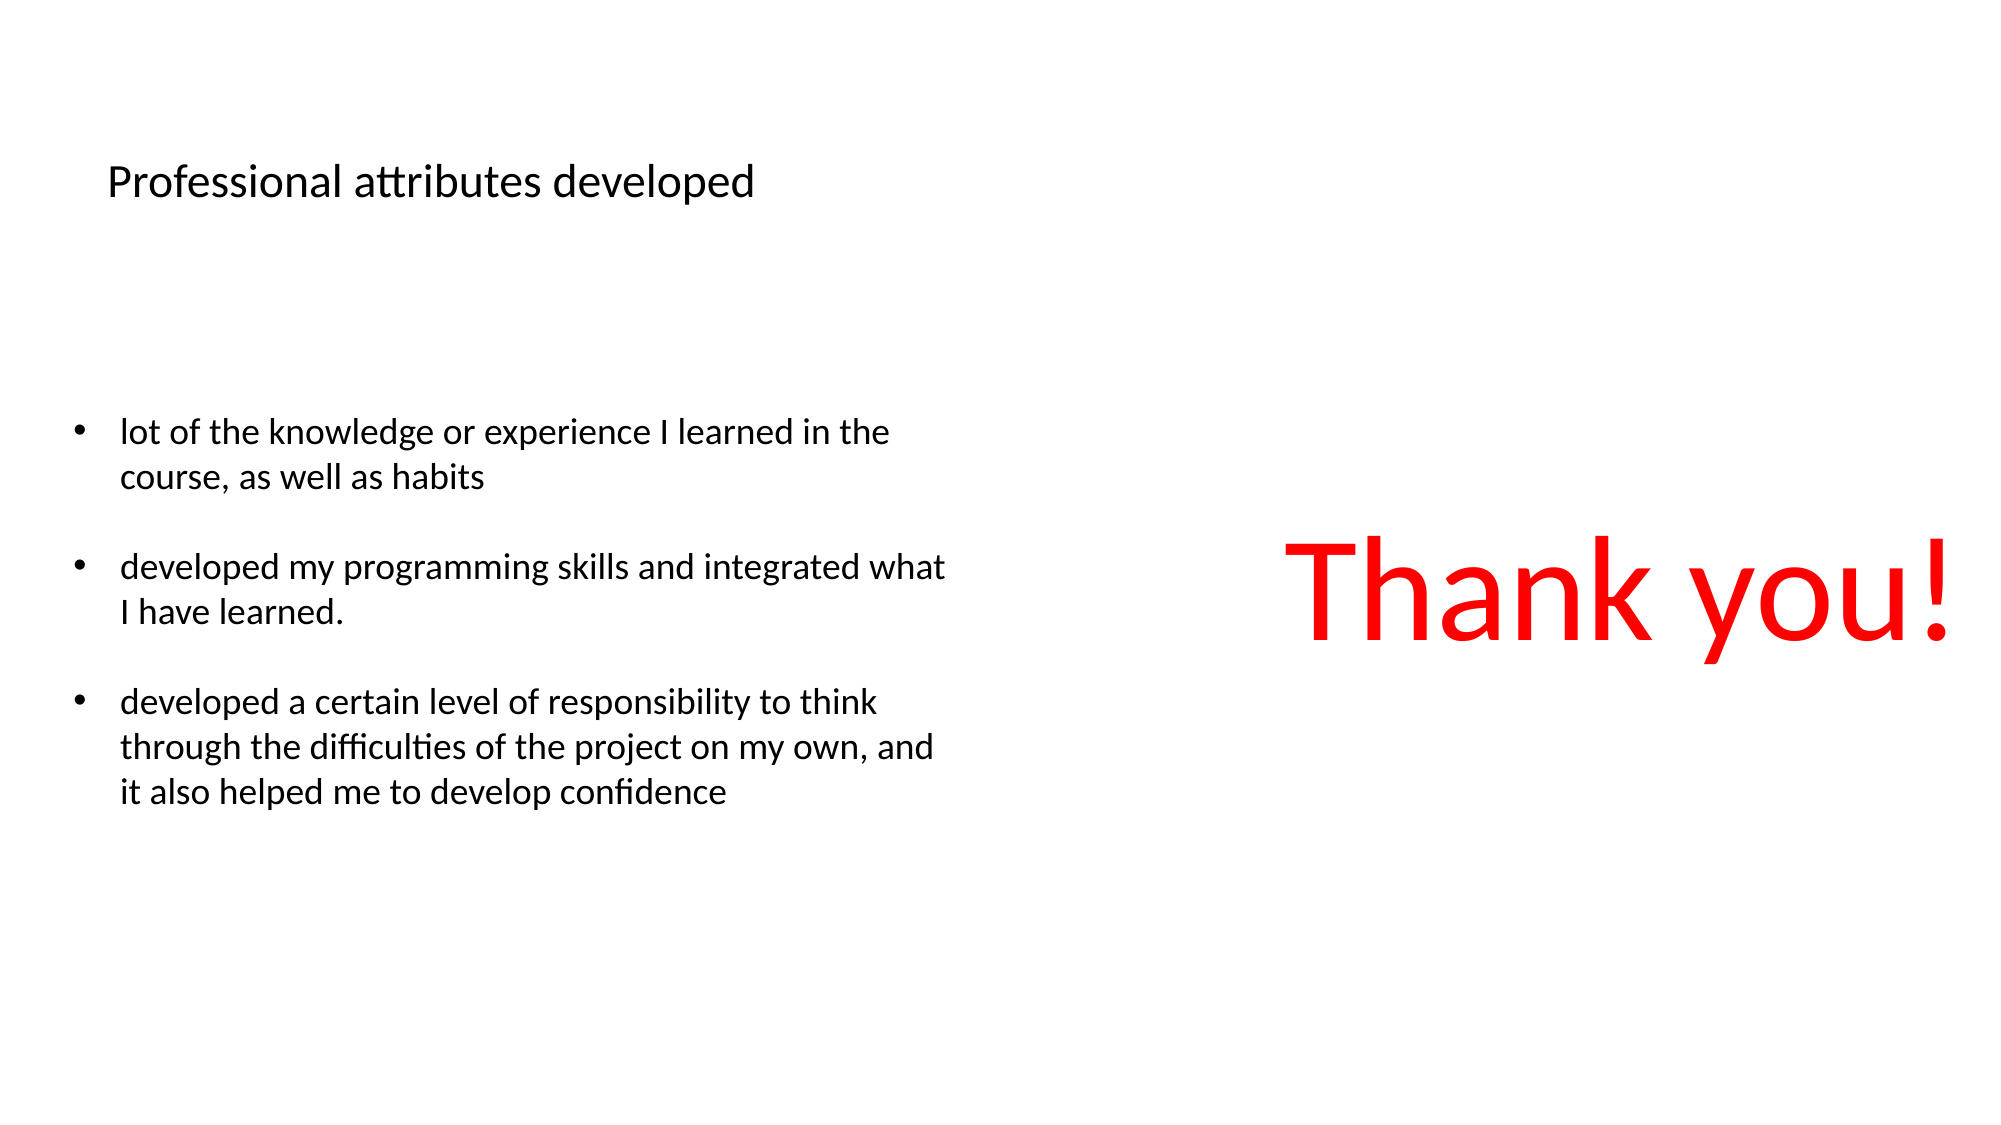

Thank you!
# Professional attributes developed
lot of the knowledge or experience I learned in the course, as well as habits

developed my programming skills and integrated what I have learned.

developed a certain level of responsibility to think through the difficulties of the project on my own, and it also helped me to develop confidence